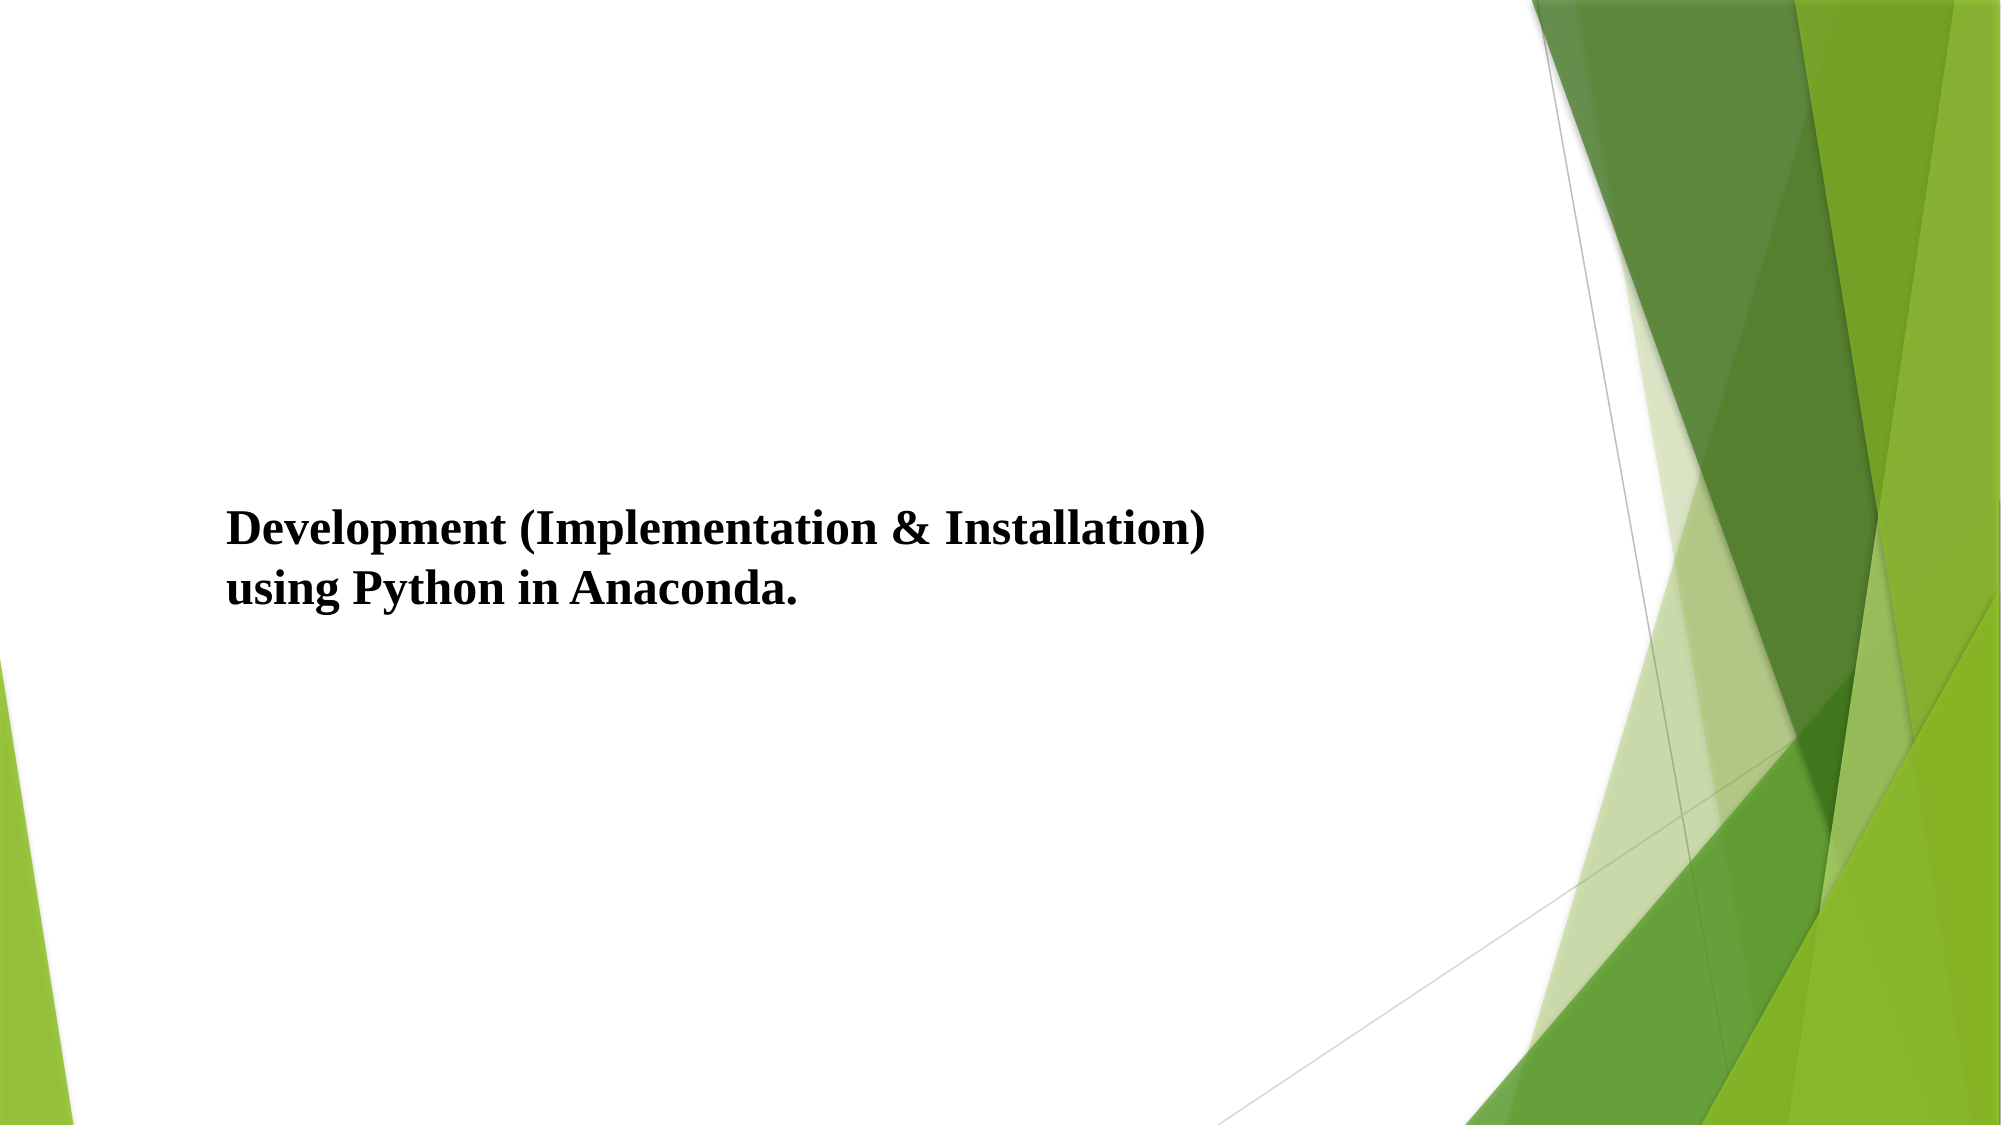

Development (Implementation & Installation)
using Python in Anaconda.